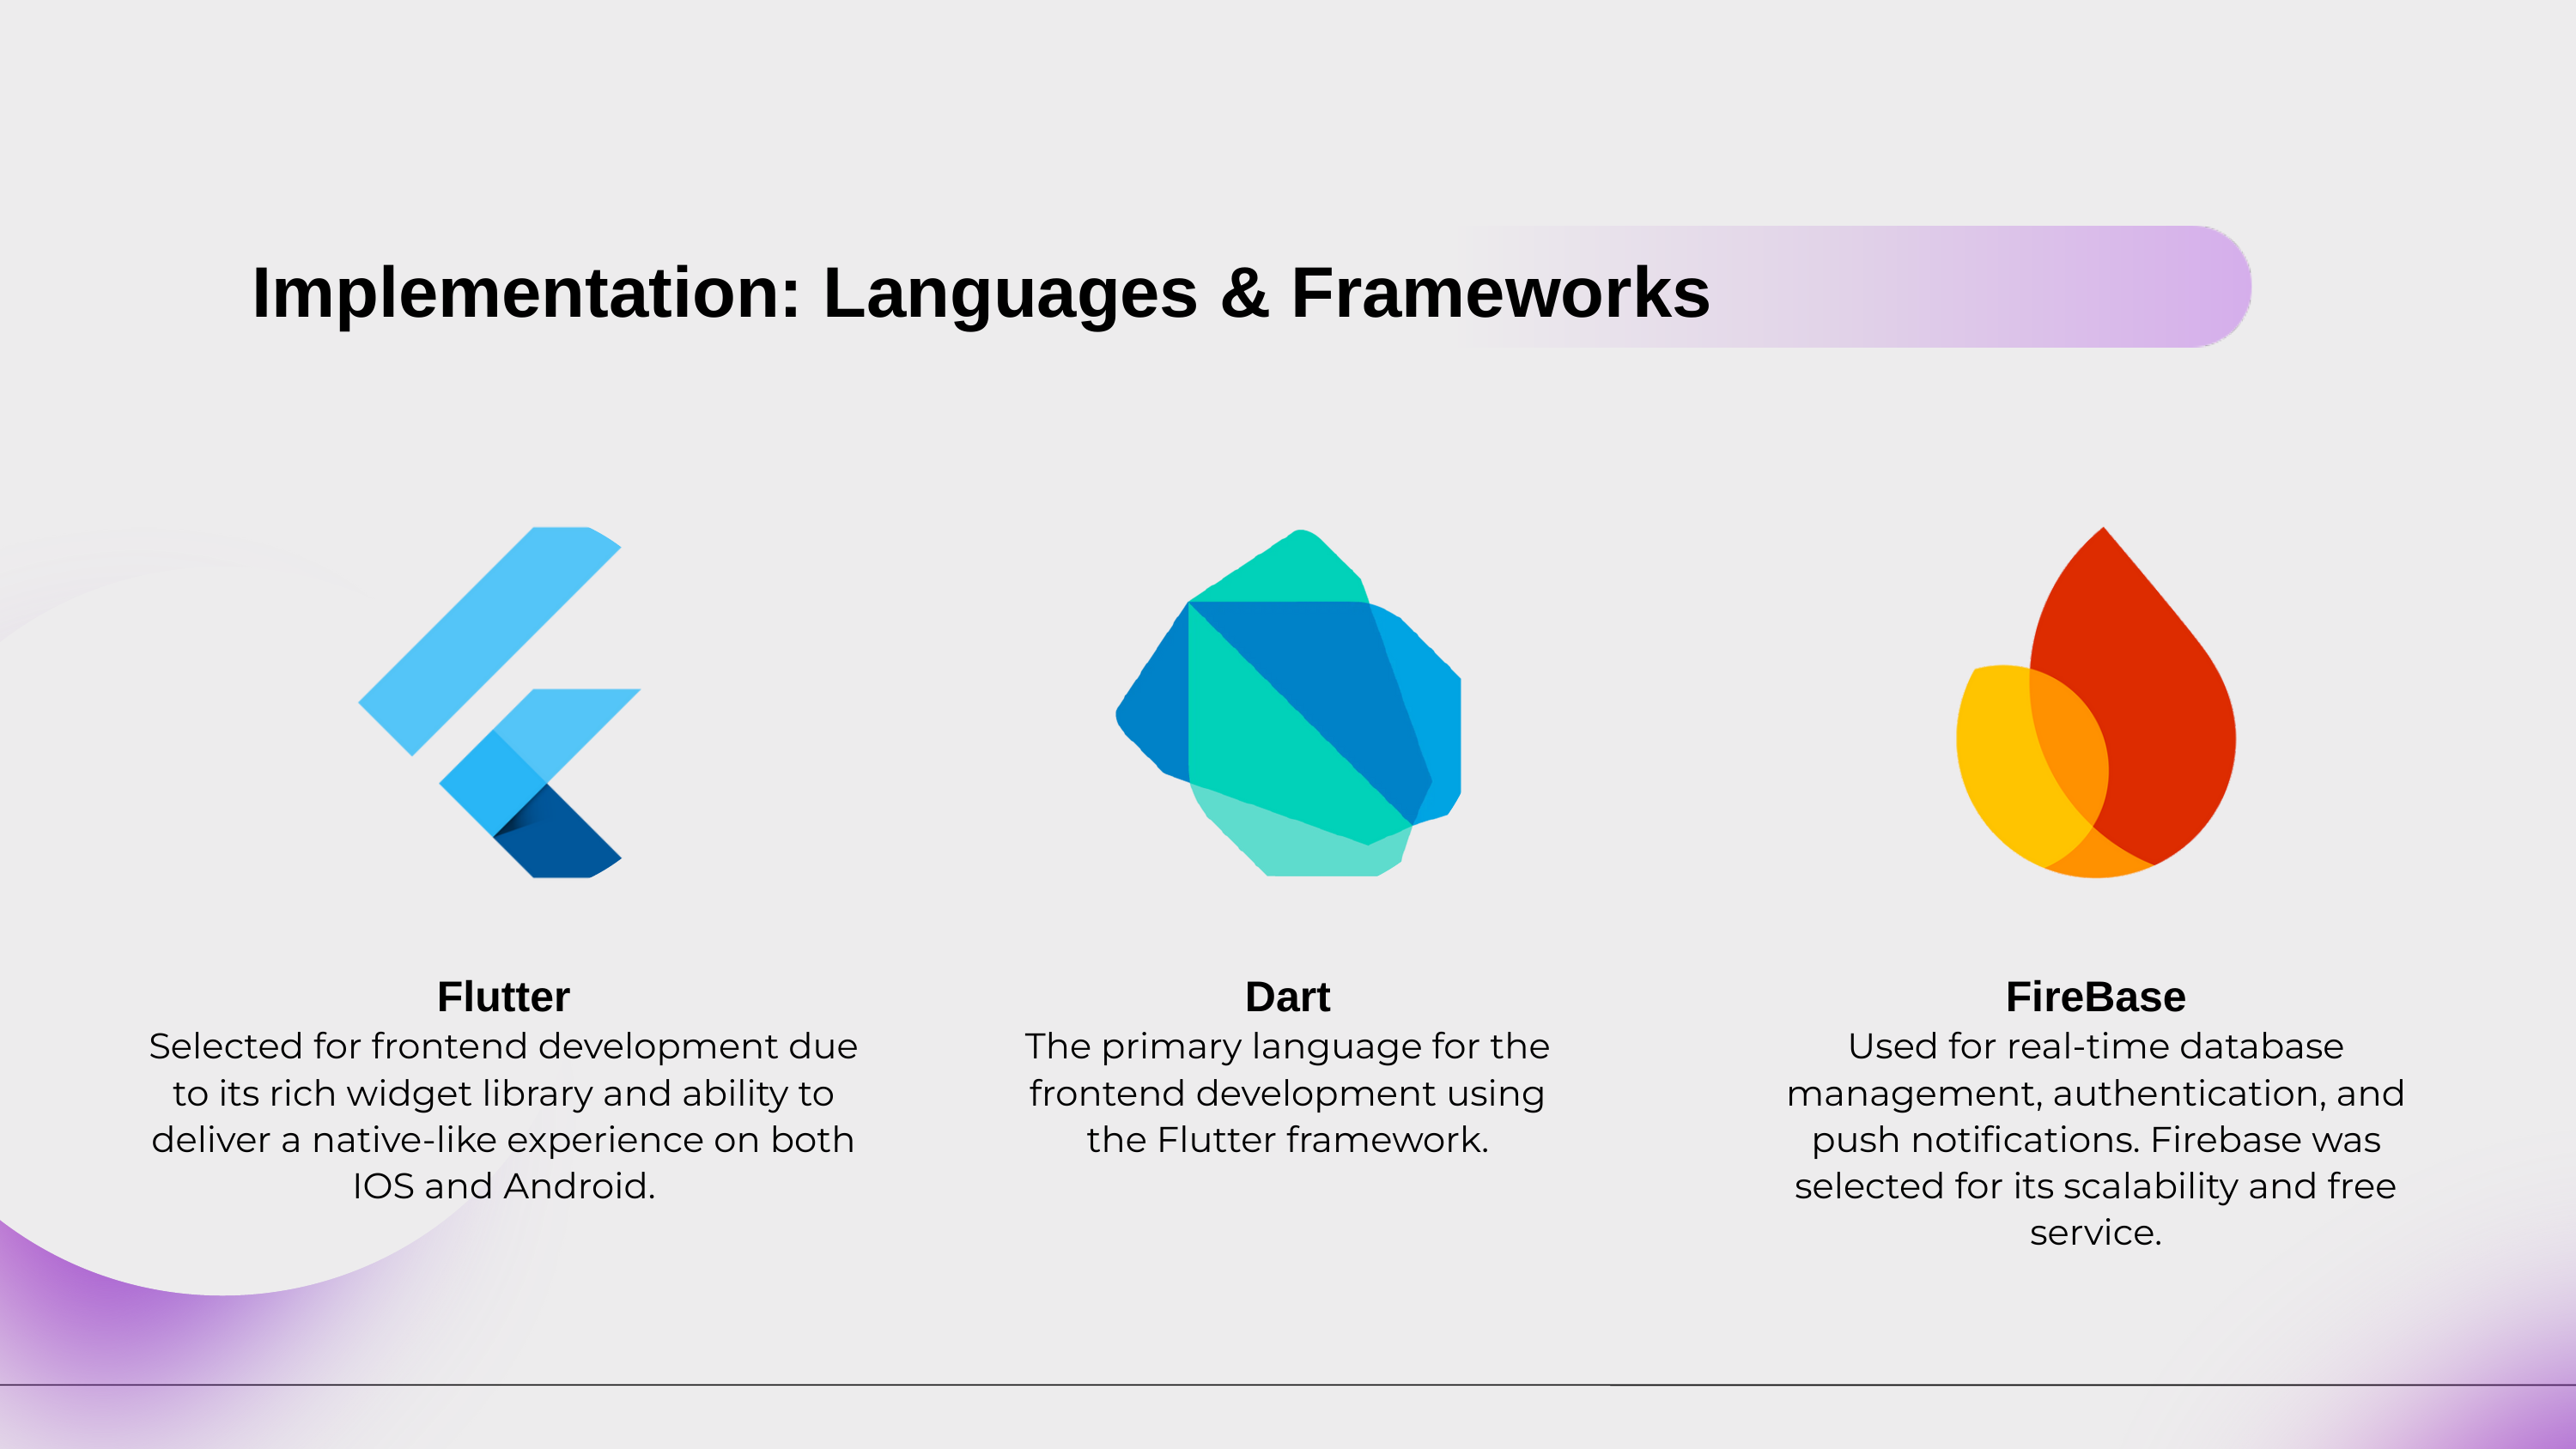

Implementation: Languages & Frameworks

Flutter
Selected for frontend development due to its rich widget library and ability to deliver a native-like experience on both IOS and Android.
Dart
The primary language for the frontend development using the Flutter framework.
FireBase
Used for real-time database management, authentication, and push notifications. Firebase was selected for its scalability and free service.